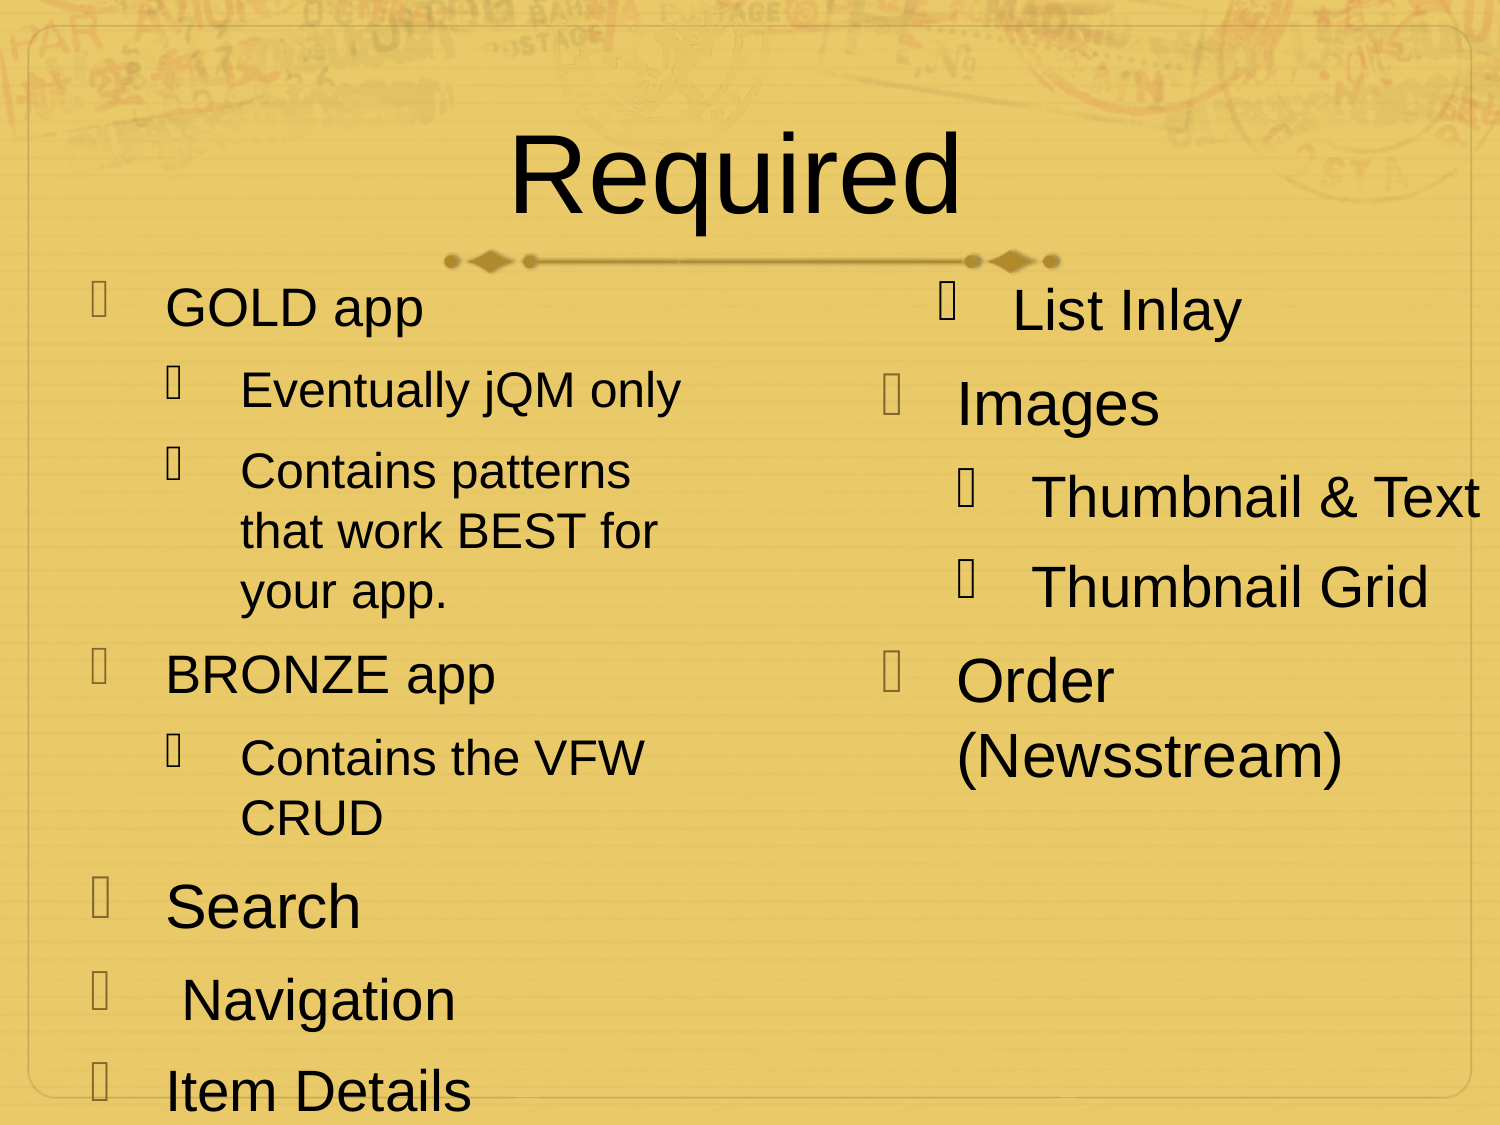

# Required
GOLD app
Eventually jQM only
Contains patterns that work BEST for your app.
BRONZE app
Contains the VFW CRUD
Search
 Navigation
Item Details
One-Window Drilldown
List Inlay
Images
Thumbnail & Text
Thumbnail Grid
Order (Newsstream)